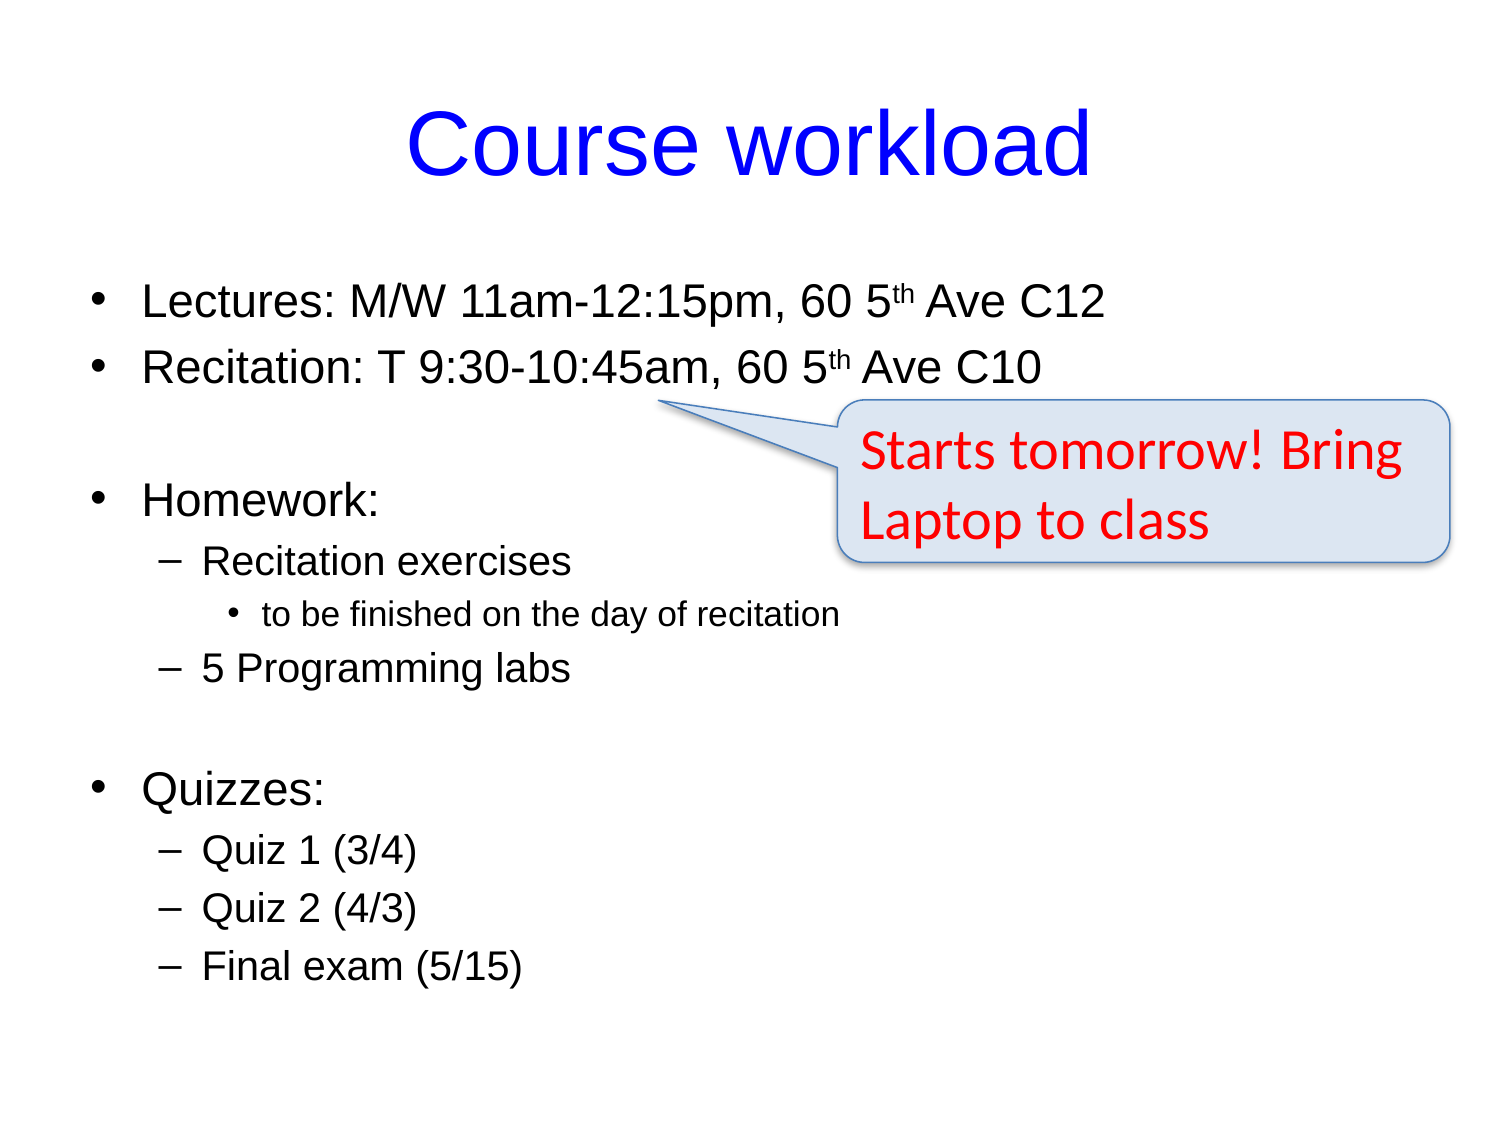

# Course workload
Lectures: M/W 11am-12:15pm, 60 5th Ave C12
Recitation: T 9:30-10:45am, 60 5th Ave C10

Homework:
Recitation exercises
to be finished on the day of recitation
5 Programming labs

Quizzes:
Quiz 1 (3/4)
Quiz 2 (4/3)
Final exam (5/15)
Starts tomorrow! Bring Laptop to class